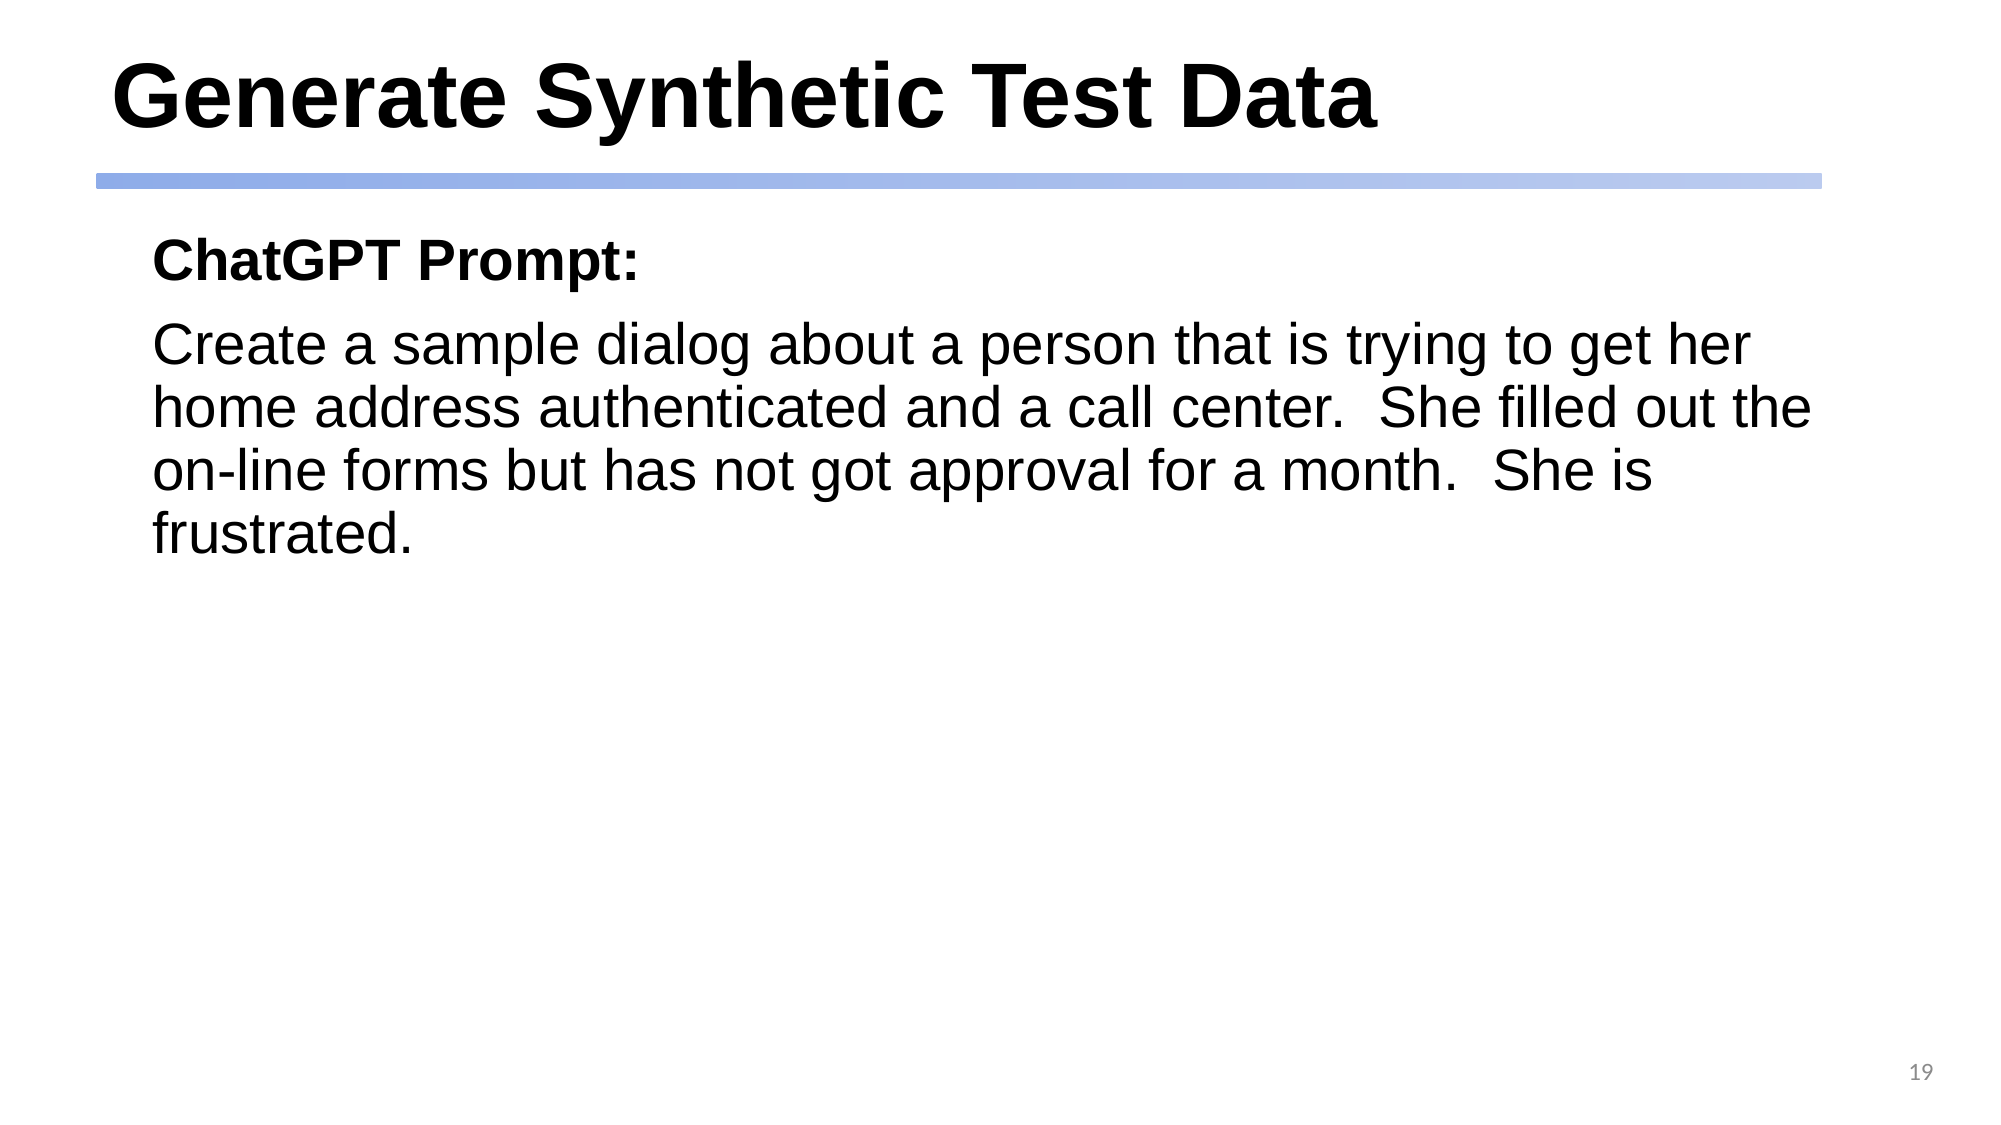

# Generate Synthetic Test Data
ChatGPT Prompt:
Create a sample dialog about a person that is trying to get her home address authenticated and a call center.  She filled out the on-line forms but has not got approval for a month.  She is frustrated.

19